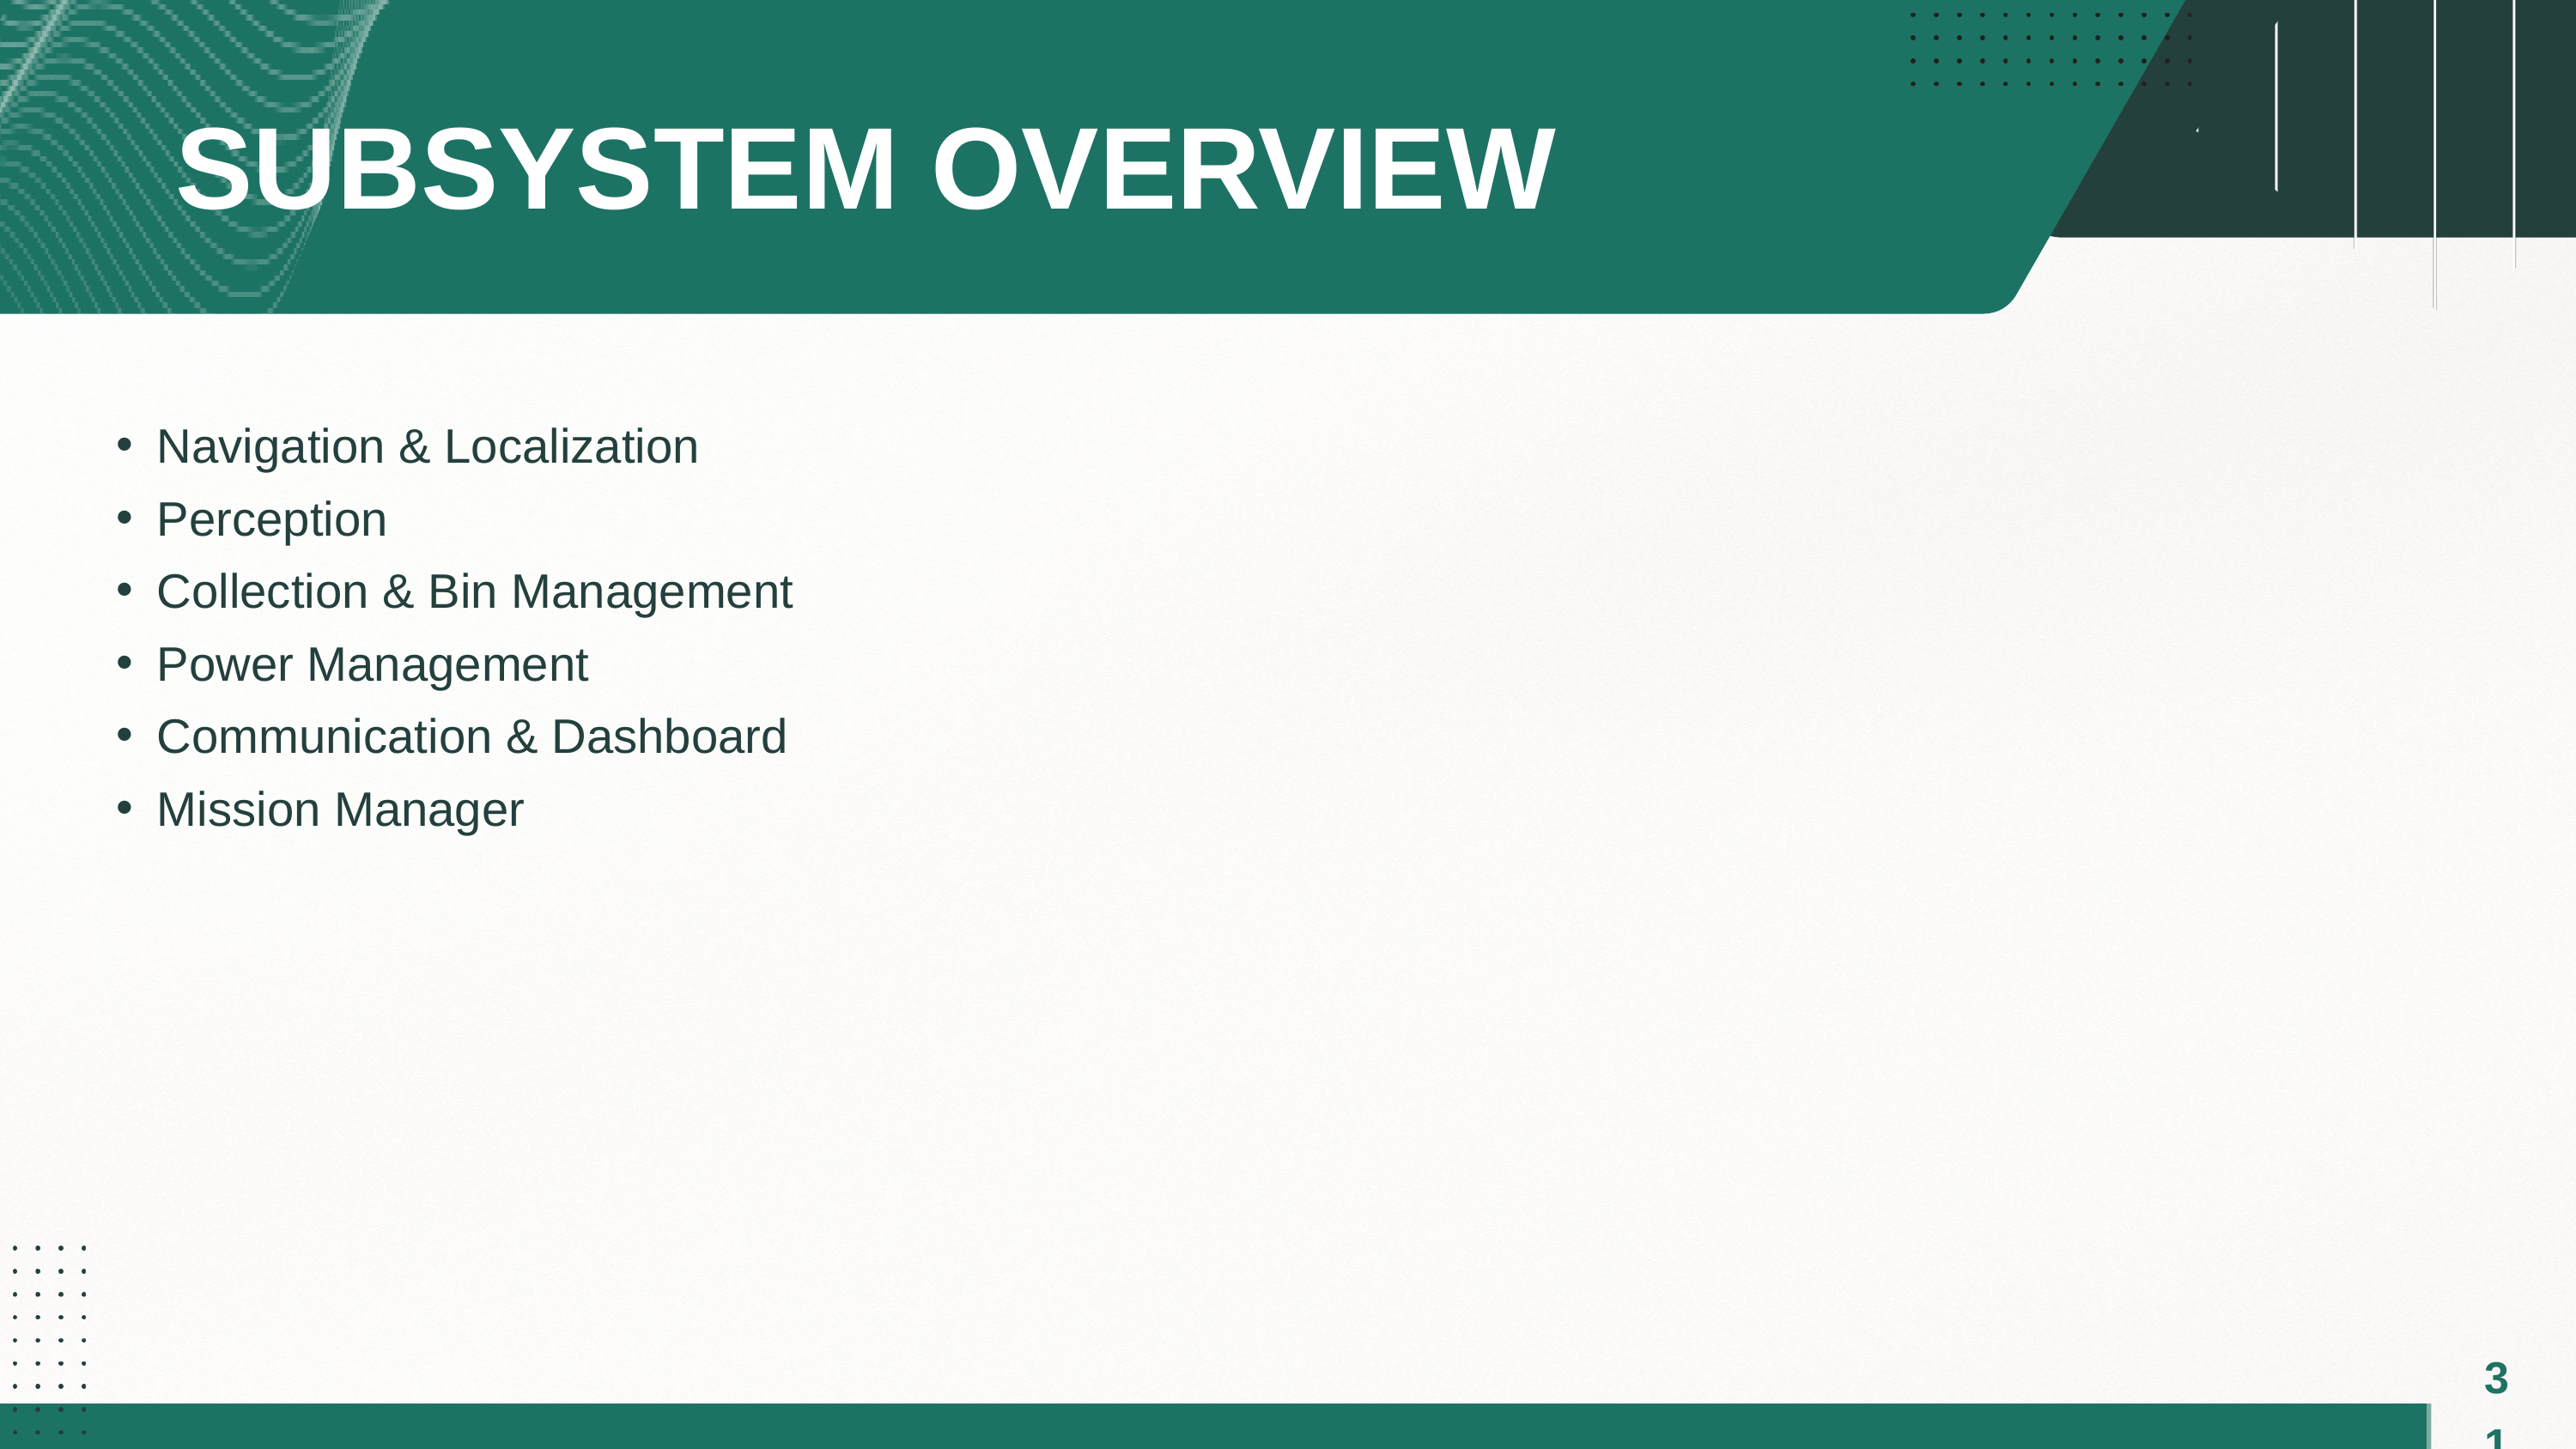

SUBSYSTEM OVERVIEW
Navigation & Localization
Perception
Collection & Bin Management
Power Management
Communication & Dashboard
Mission Manager

31